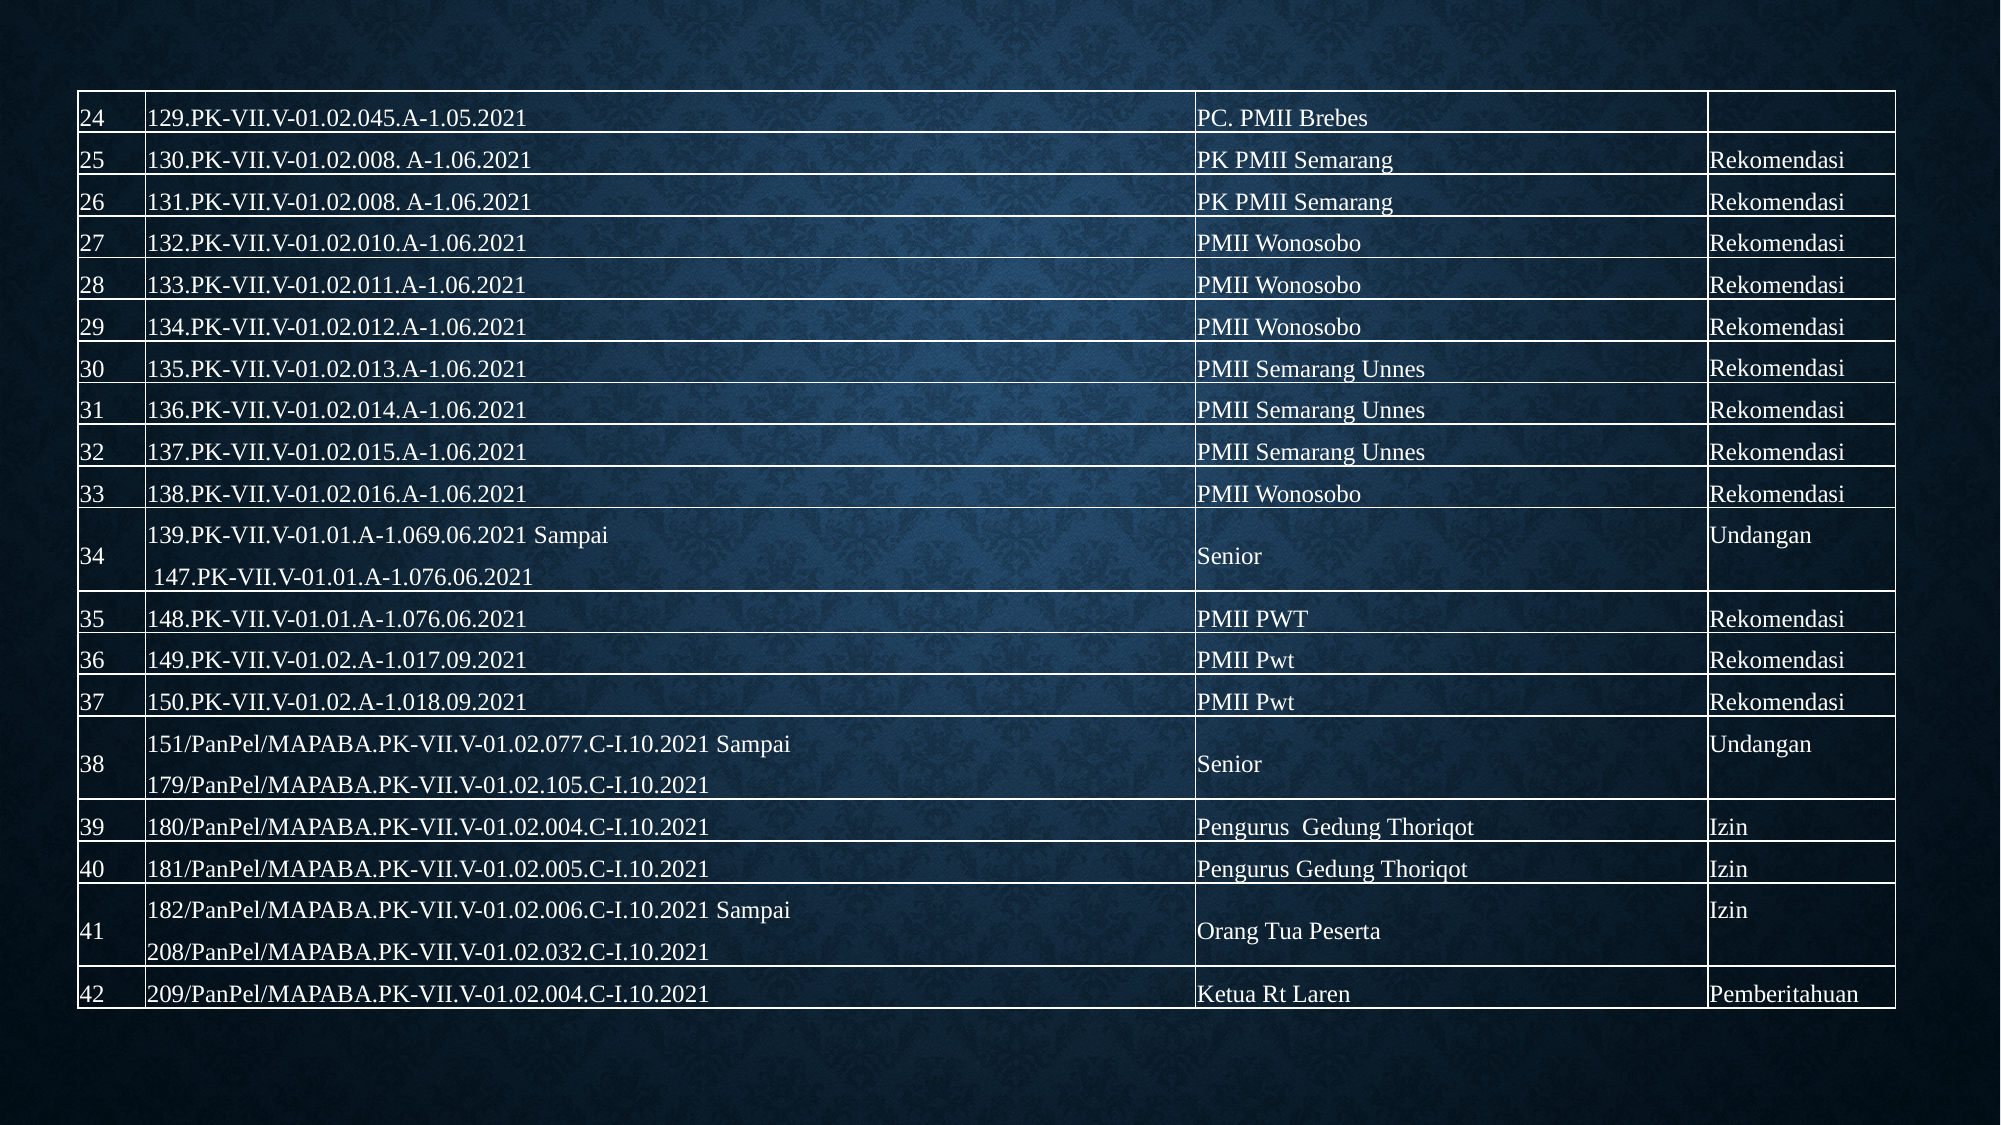

| 24 | 129.PK-VII.V-01.02.045.A-1.05.2021 | PC. PMII Brebes |  |
| --- | --- | --- | --- |
| 25 | 130.PK-VII.V-01.02.008. A-1.06.2021 | PK PMII Semarang | Rekomendasi |
| 26 | 131.PK-VII.V-01.02.008. A-1.06.2021 | PK PMII Semarang | Rekomendasi |
| 27 | 132.PK-VII.V-01.02.010.A-1.06.2021 | PMII Wonosobo | Rekomendasi |
| 28 | 133.PK-VII.V-01.02.011.A-1.06.2021 | PMII Wonosobo | Rekomendasi |
| 29 | 134.PK-VII.V-01.02.012.A-1.06.2021 | PMII Wonosobo | Rekomendasi |
| 30 | 135.PK-VII.V-01.02.013.A-1.06.2021 | PMII Semarang Unnes | Rekomendasi |
| 31 | 136.PK-VII.V-01.02.014.A-1.06.2021 | PMII Semarang Unnes | Rekomendasi |
| 32 | 137.PK-VII.V-01.02.015.A-1.06.2021 | PMII Semarang Unnes | Rekomendasi |
| 33 | 138.PK-VII.V-01.02.016.A-1.06.2021 | PMII Wonosobo | Rekomendasi |
| 34 | 139.PK-VII.V-01.01.A-1.069.06.2021 Sampai 147.PK-VII.V-01.01.A-1.076.06.2021 | Senior | Undangan |
| 35 | 148.PK-VII.V-01.01.A-1.076.06.2021 | PMII PWT | Rekomendasi |
| 36 | 149.PK-VII.V-01.02.A-1.017.09.2021 | PMII Pwt | Rekomendasi |
| 37 | 150.PK-VII.V-01.02.A-1.018.09.2021 | PMII Pwt | Rekomendasi |
| 38 | 151/PanPel/MAPABA.PK-VII.V-01.02.077.C-I.10.2021 Sampai 179/PanPel/MAPABA.PK-VII.V-01.02.105.C-I.10.2021 | Senior | Undangan |
| 39 | 180/PanPel/MAPABA.PK-VII.V-01.02.004.C-I.10.2021 | Pengurus Gedung Thoriqot | Izin |
| 40 | 181/PanPel/MAPABA.PK-VII.V-01.02.005.C-I.10.2021 | Pengurus Gedung Thoriqot | Izin |
| 41 | 182/PanPel/MAPABA.PK-VII.V-01.02.006.C-I.10.2021 Sampai 208/PanPel/MAPABA.PK-VII.V-01.02.032.C-I.10.2021 | Orang Tua Peserta | Izin |
| 42 | 209/PanPel/MAPABA.PK-VII.V-01.02.004.C-I.10.2021 | Ketua Rt Laren | Pemberitahuan |